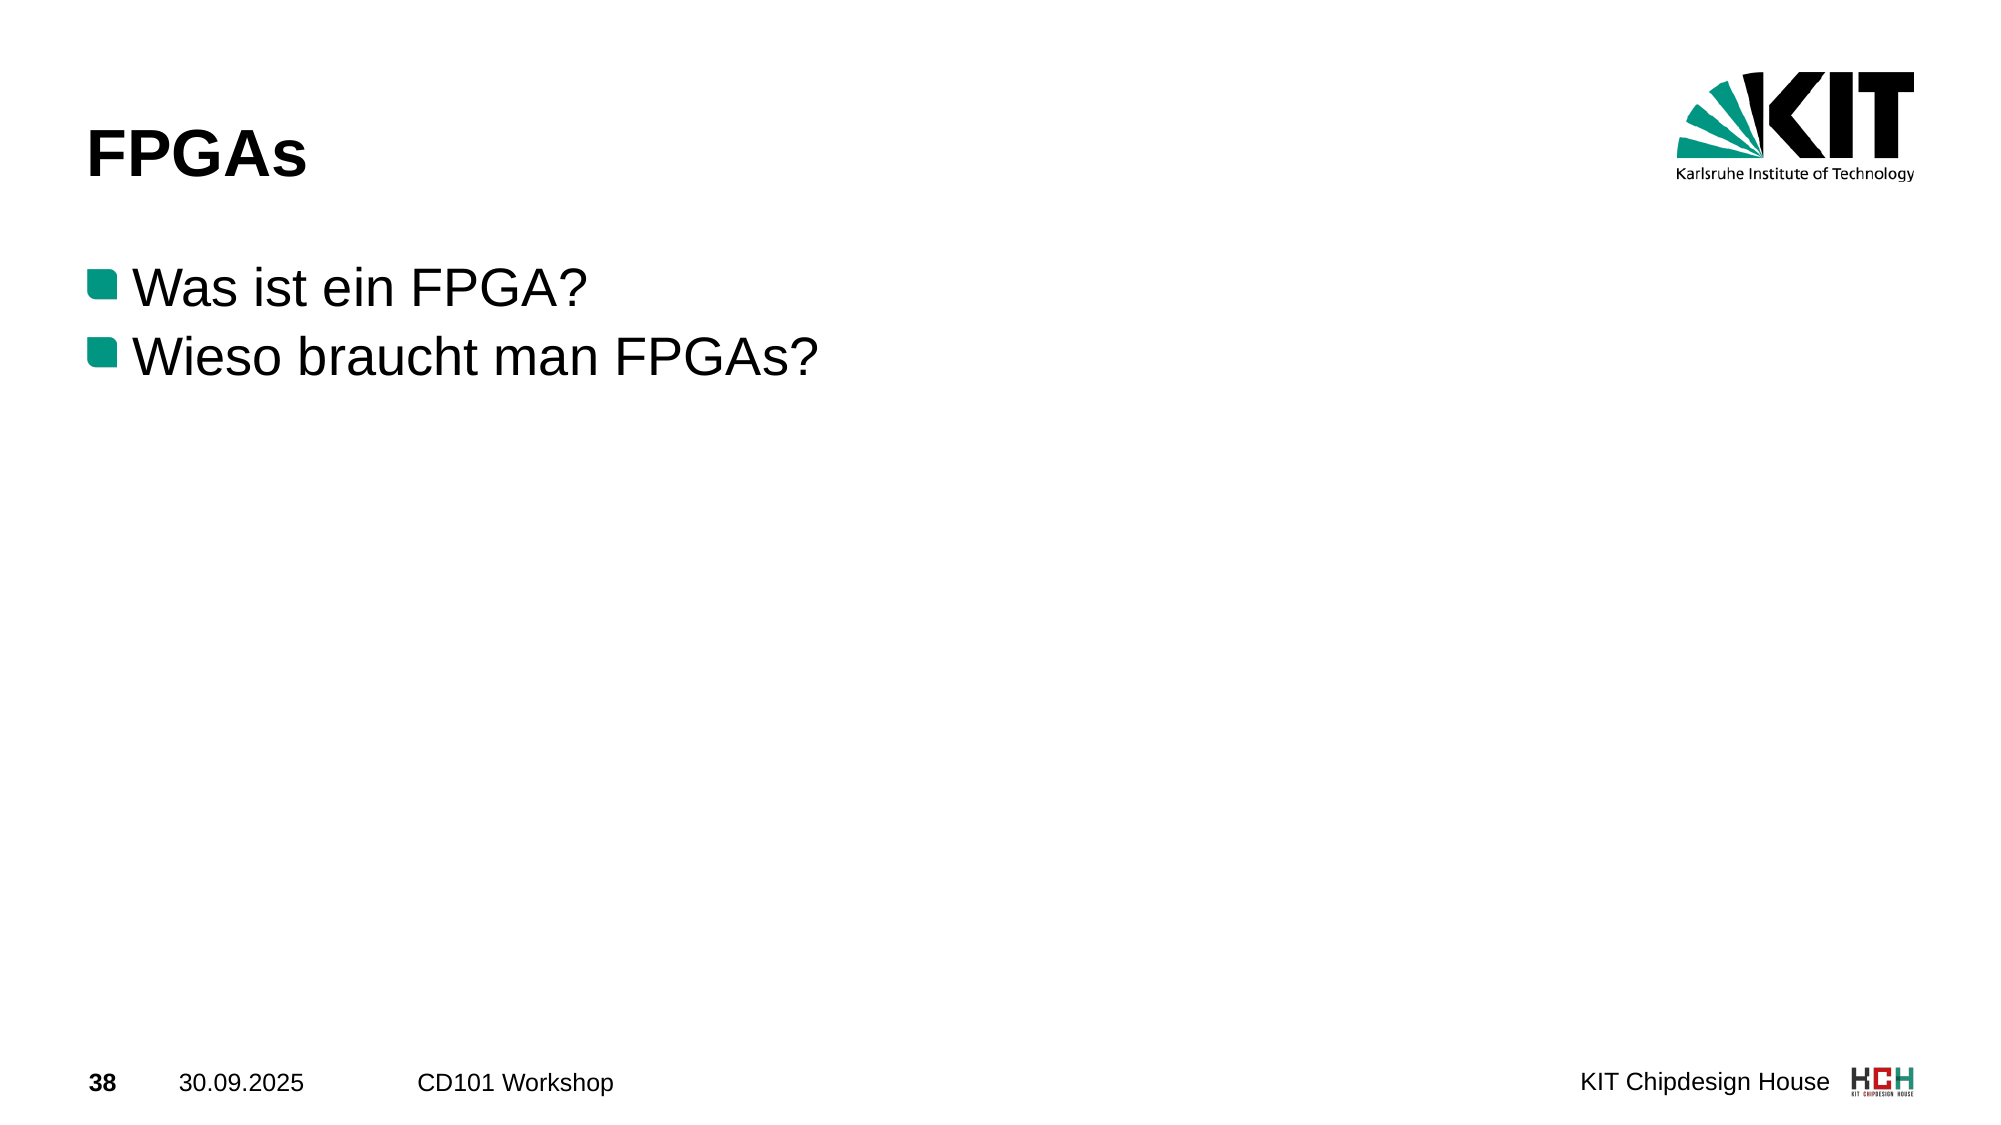

# FPGAs
Was ist ein FPGA?
Wieso braucht man FPGAs?
CD101 Workshop
38
30.09.2025